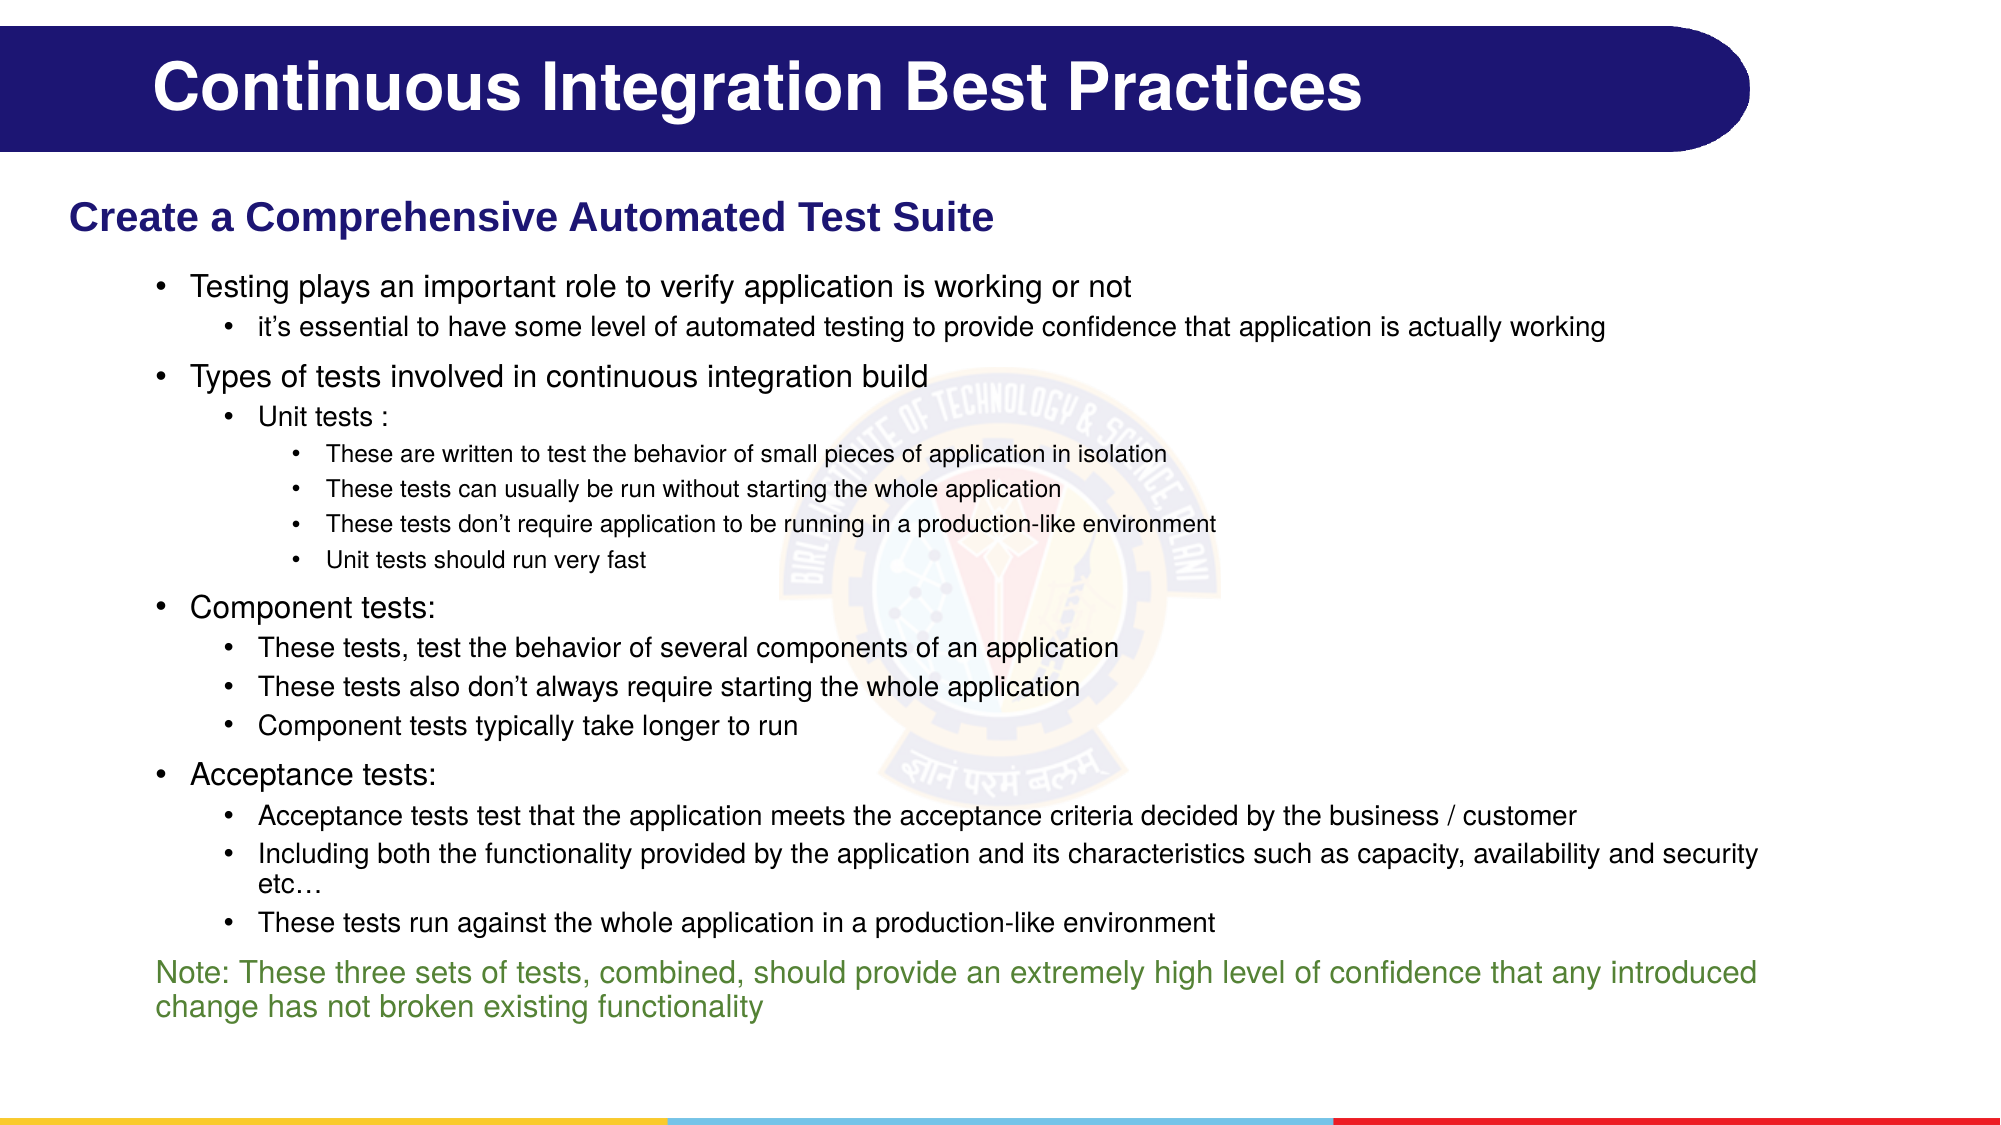

# Continuous Integration Best Practices
Create a Comprehensive Automated Test Suite
Testing plays an important role to verify application is working or not
it’s essential to have some level of automated testing to provide confidence that application is actually working
Types of tests involved in continuous integration build
Unit tests :
These are written to test the behavior of small pieces of application in isolation
These tests can usually be run without starting the whole application
These tests don’t require application to be running in a production-like environment
Unit tests should run very fast
Component tests:
These tests, test the behavior of several components of an application
These tests also don’t always require starting the whole application
Component tests typically take longer to run
Acceptance tests:
Acceptance tests test that the application meets the acceptance criteria decided by the business / customer
Including both the functionality provided by the application and its characteristics such as capacity, availability and security etc…
These tests run against the whole application in a production-like environment
Note: These three sets of tests, combined, should provide an extremely high level of confidence that any introduced change has not broken existing functionality